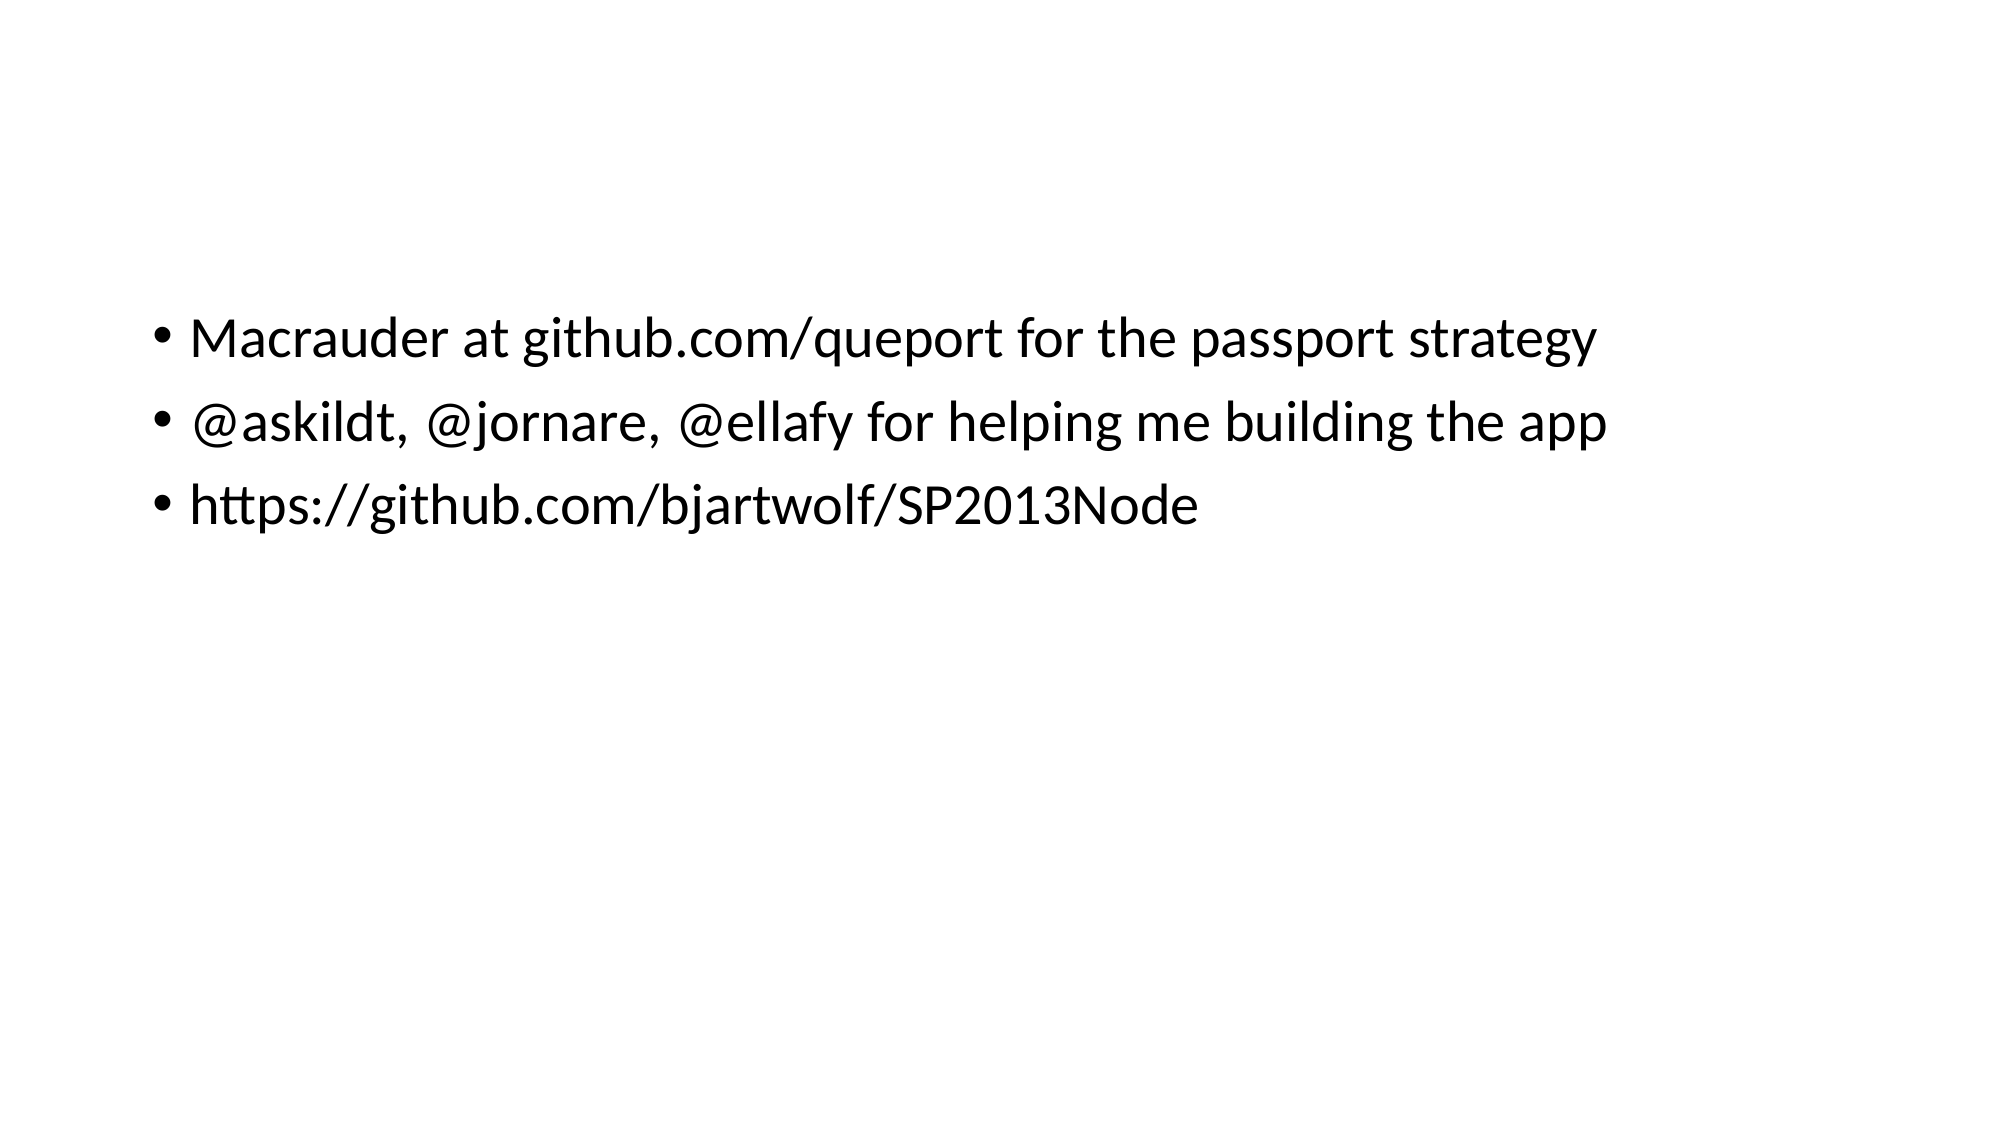

#
Macrauder at github.com/queport for the passport strategy
@askildt, @jornare, @ellafy for helping me building the app
https://github.com/bjartwolf/SP2013Node